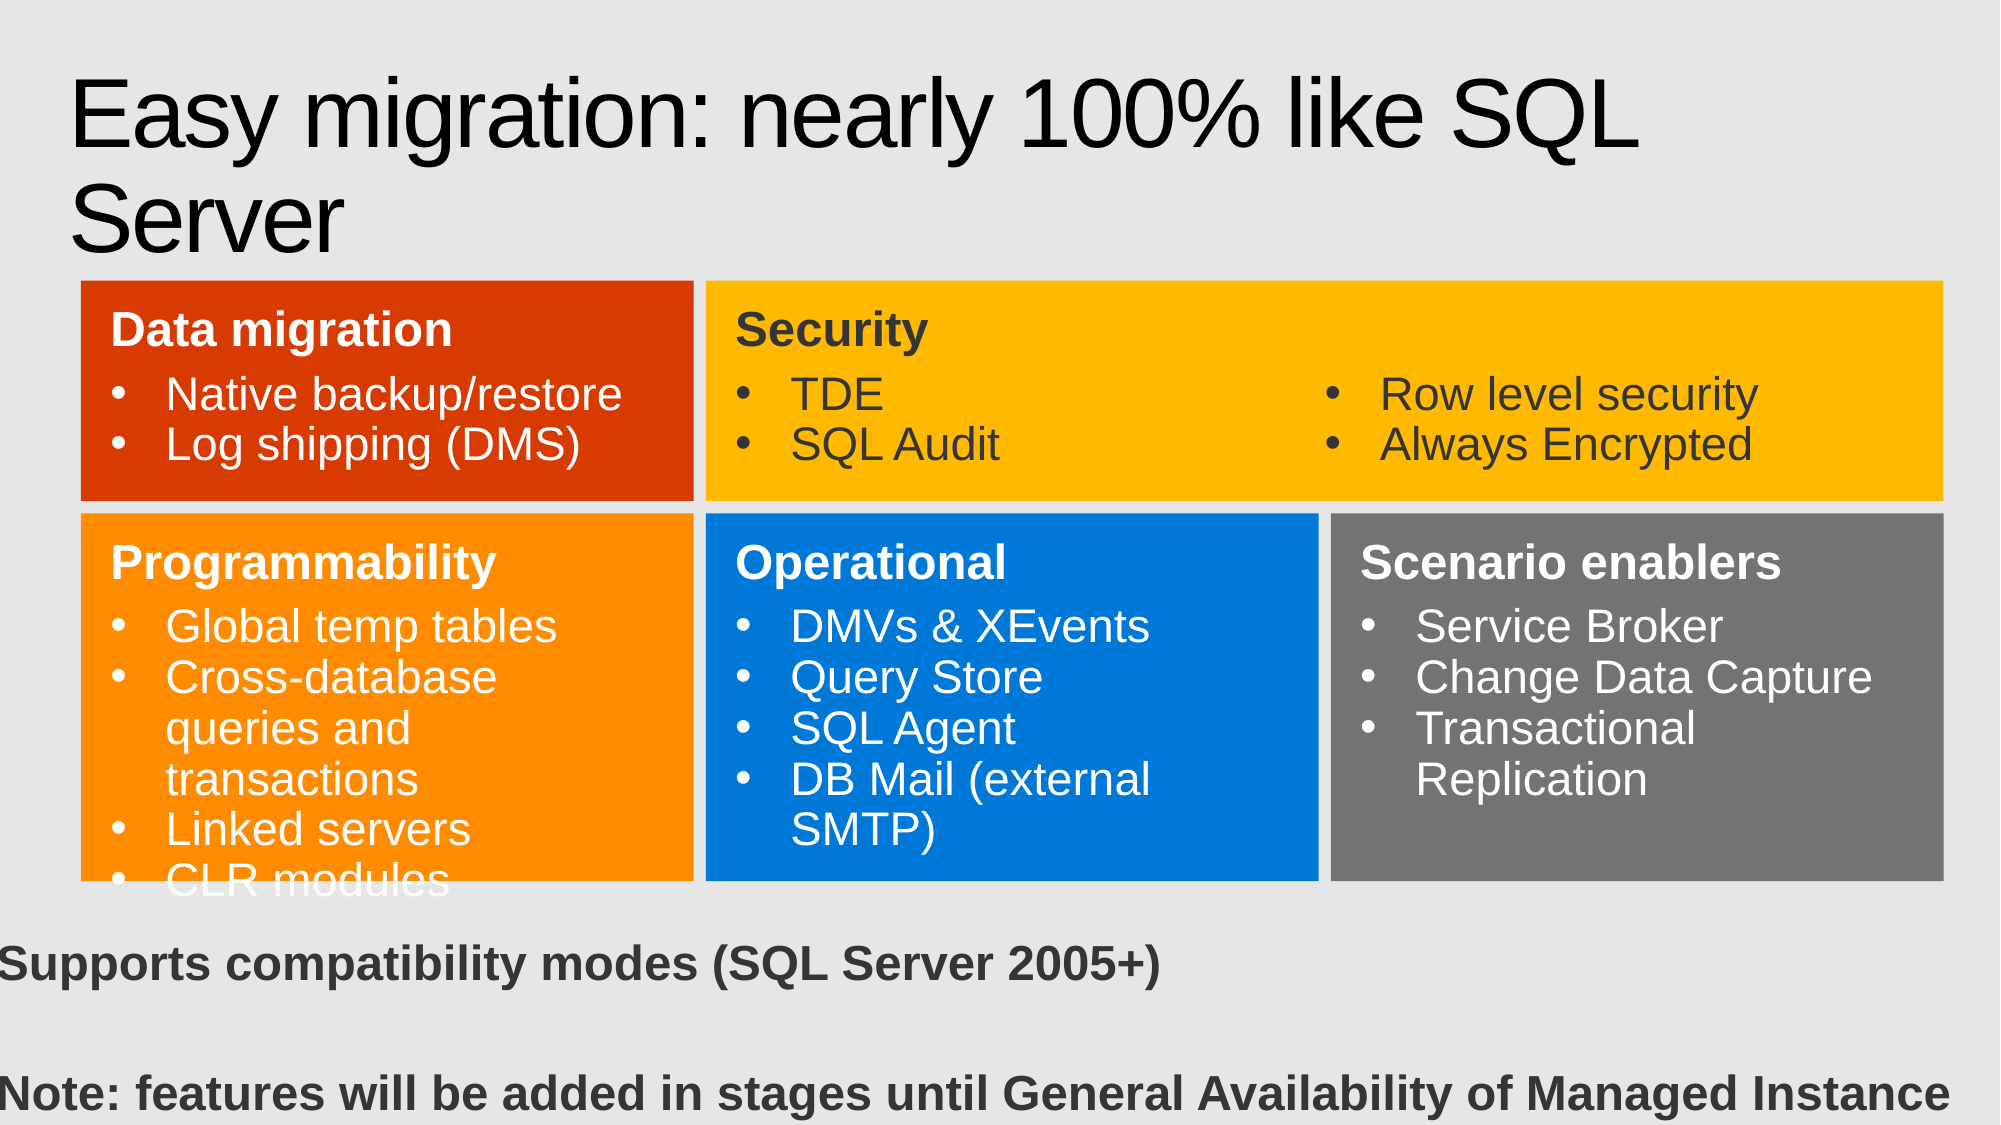

# Easy migration: nearly 100% like SQL Server
Data migration
Native backup/restore
Log shipping (DMS)
Security
TDE
SQL Audit

Row level security
Always Encrypted
Programmability
Global temp tables
Cross-database queries and transactions
Linked servers
CLR modules
Operational
DMVs & XEvents
Query Store
SQL Agent
DB Mail (external SMTP)
Scenario enablers
Service Broker
Change Data Capture
Transactional Replication
Supports compatibility modes (SQL Server 2005+)

Note: features will be added in stages until General Availability of Managed Instance